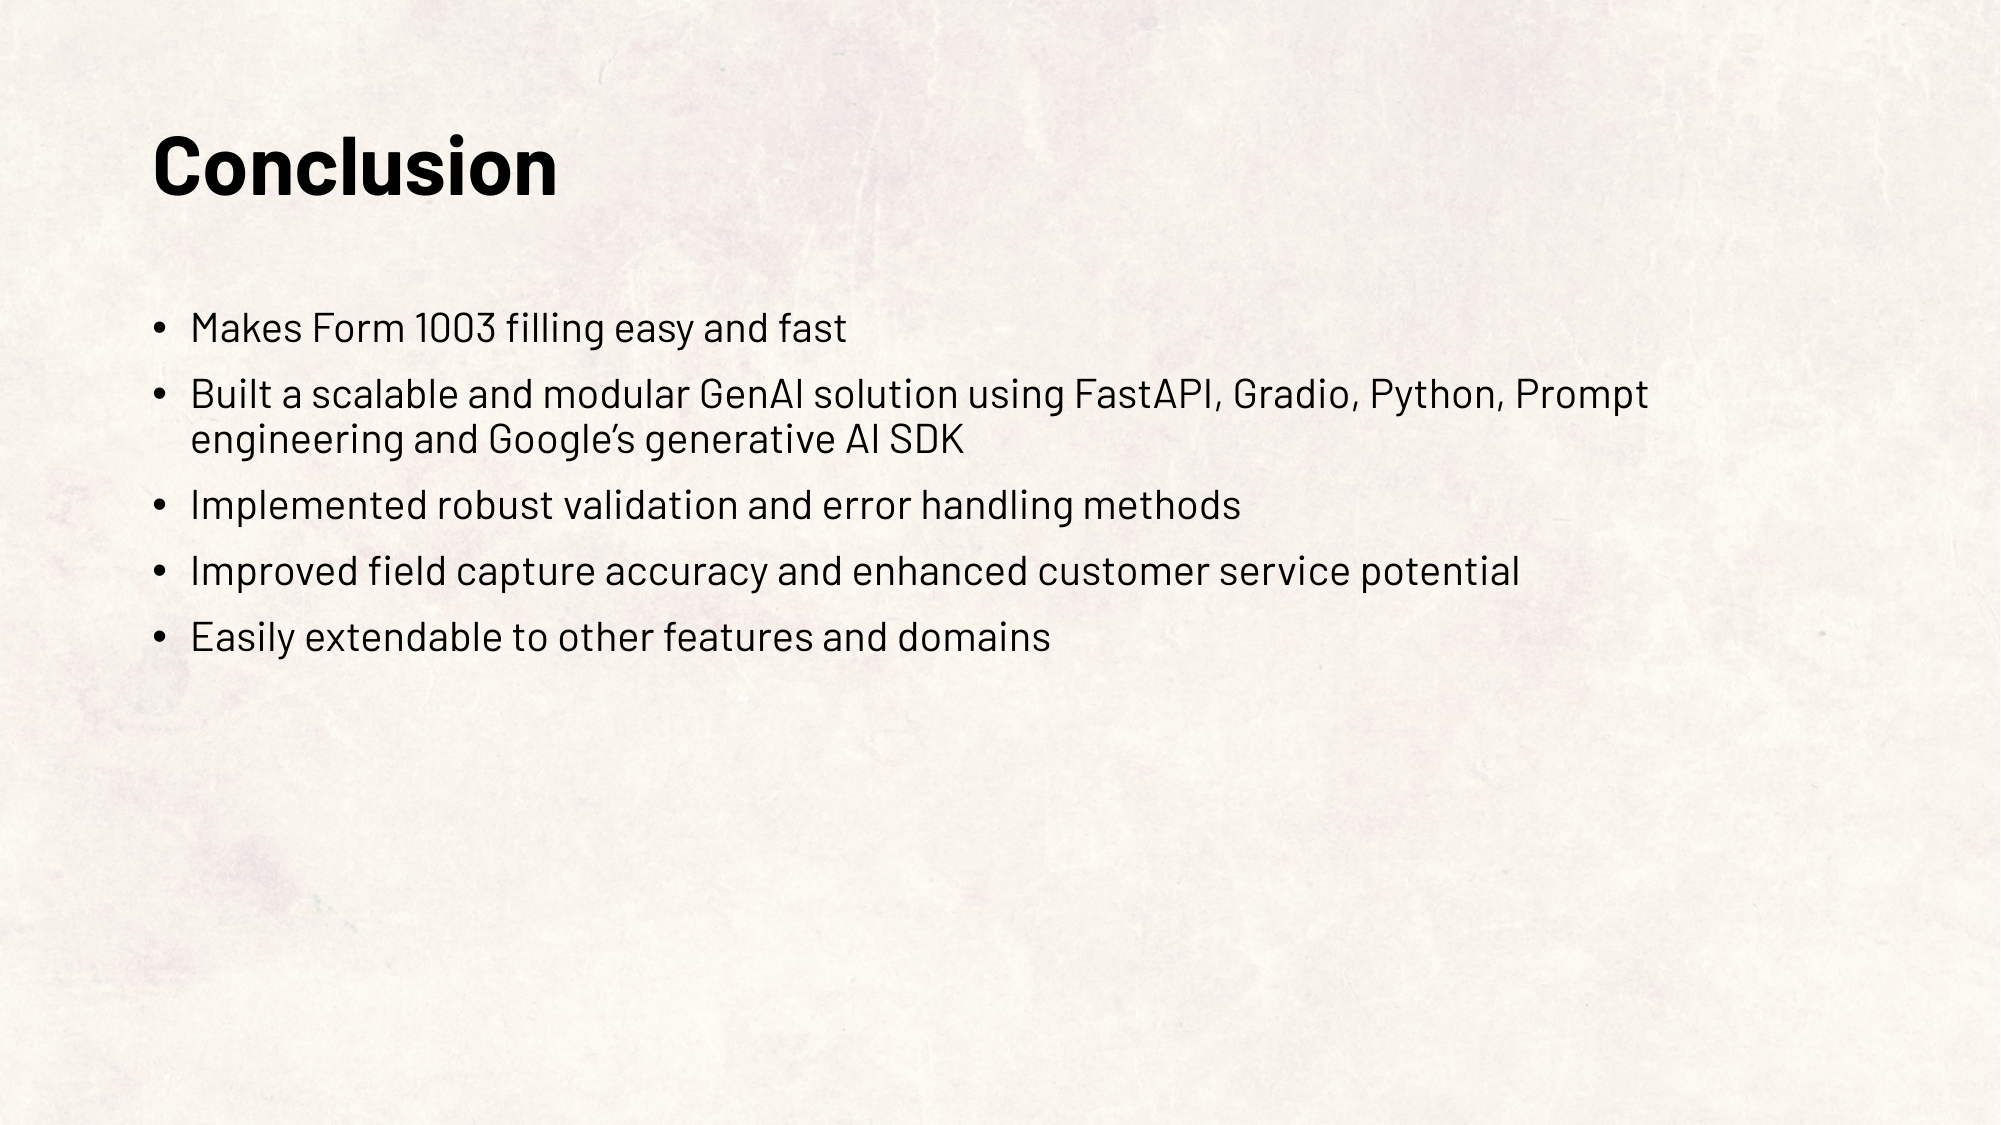

# Conclusion
Makes Form 1003 filling easy and fast
Built a scalable and modular GenAI solution using FastAPI, Gradio, Python, Prompt engineering and Google’s generative AI SDK
Implemented robust validation and error handling methods
Improved field capture accuracy and enhanced customer service potential
Easily extendable to other features and domains